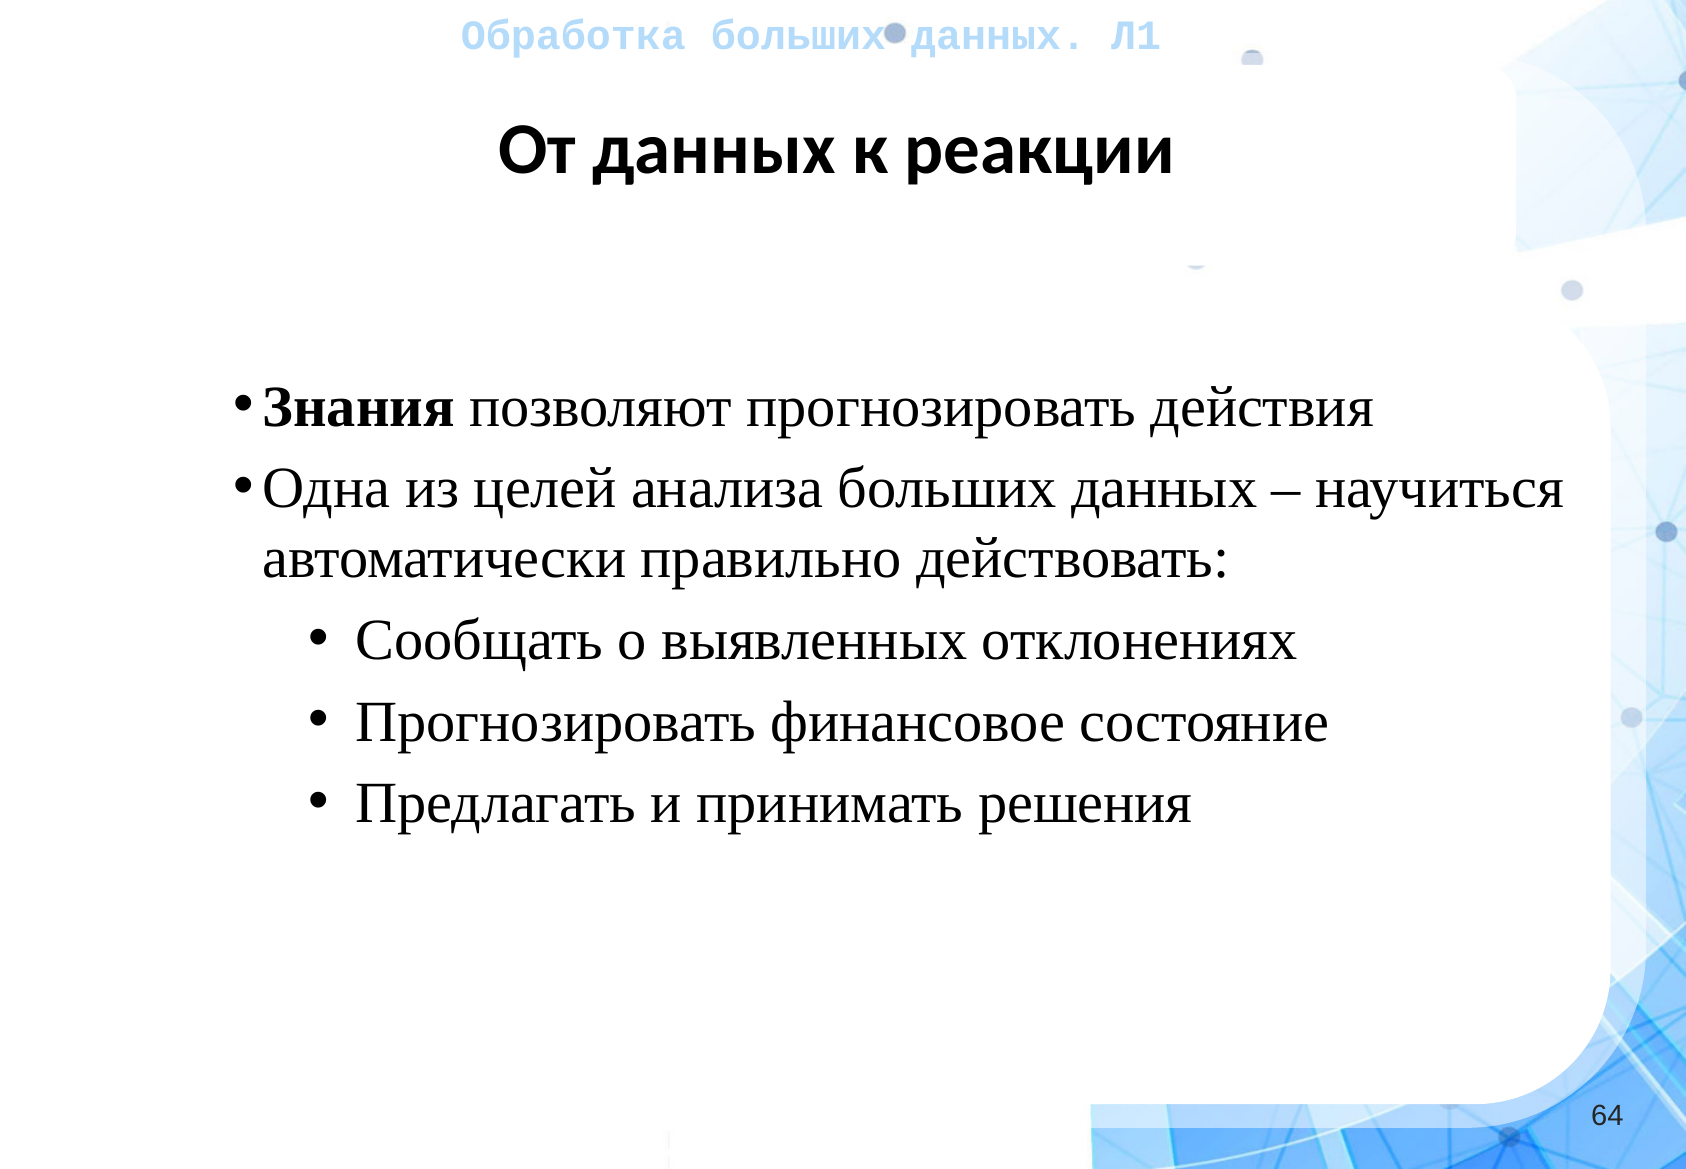

Обработка больших данных. Л1

От данных к реакции
Знания позволяют прогнозировать действия
Одна из целей анализа больших данных – научиться автоматически правильно действовать:
Сообщать о выявленных отклонениях
Прогнозировать финансовое состояние
Предлагать и принимать решения
64